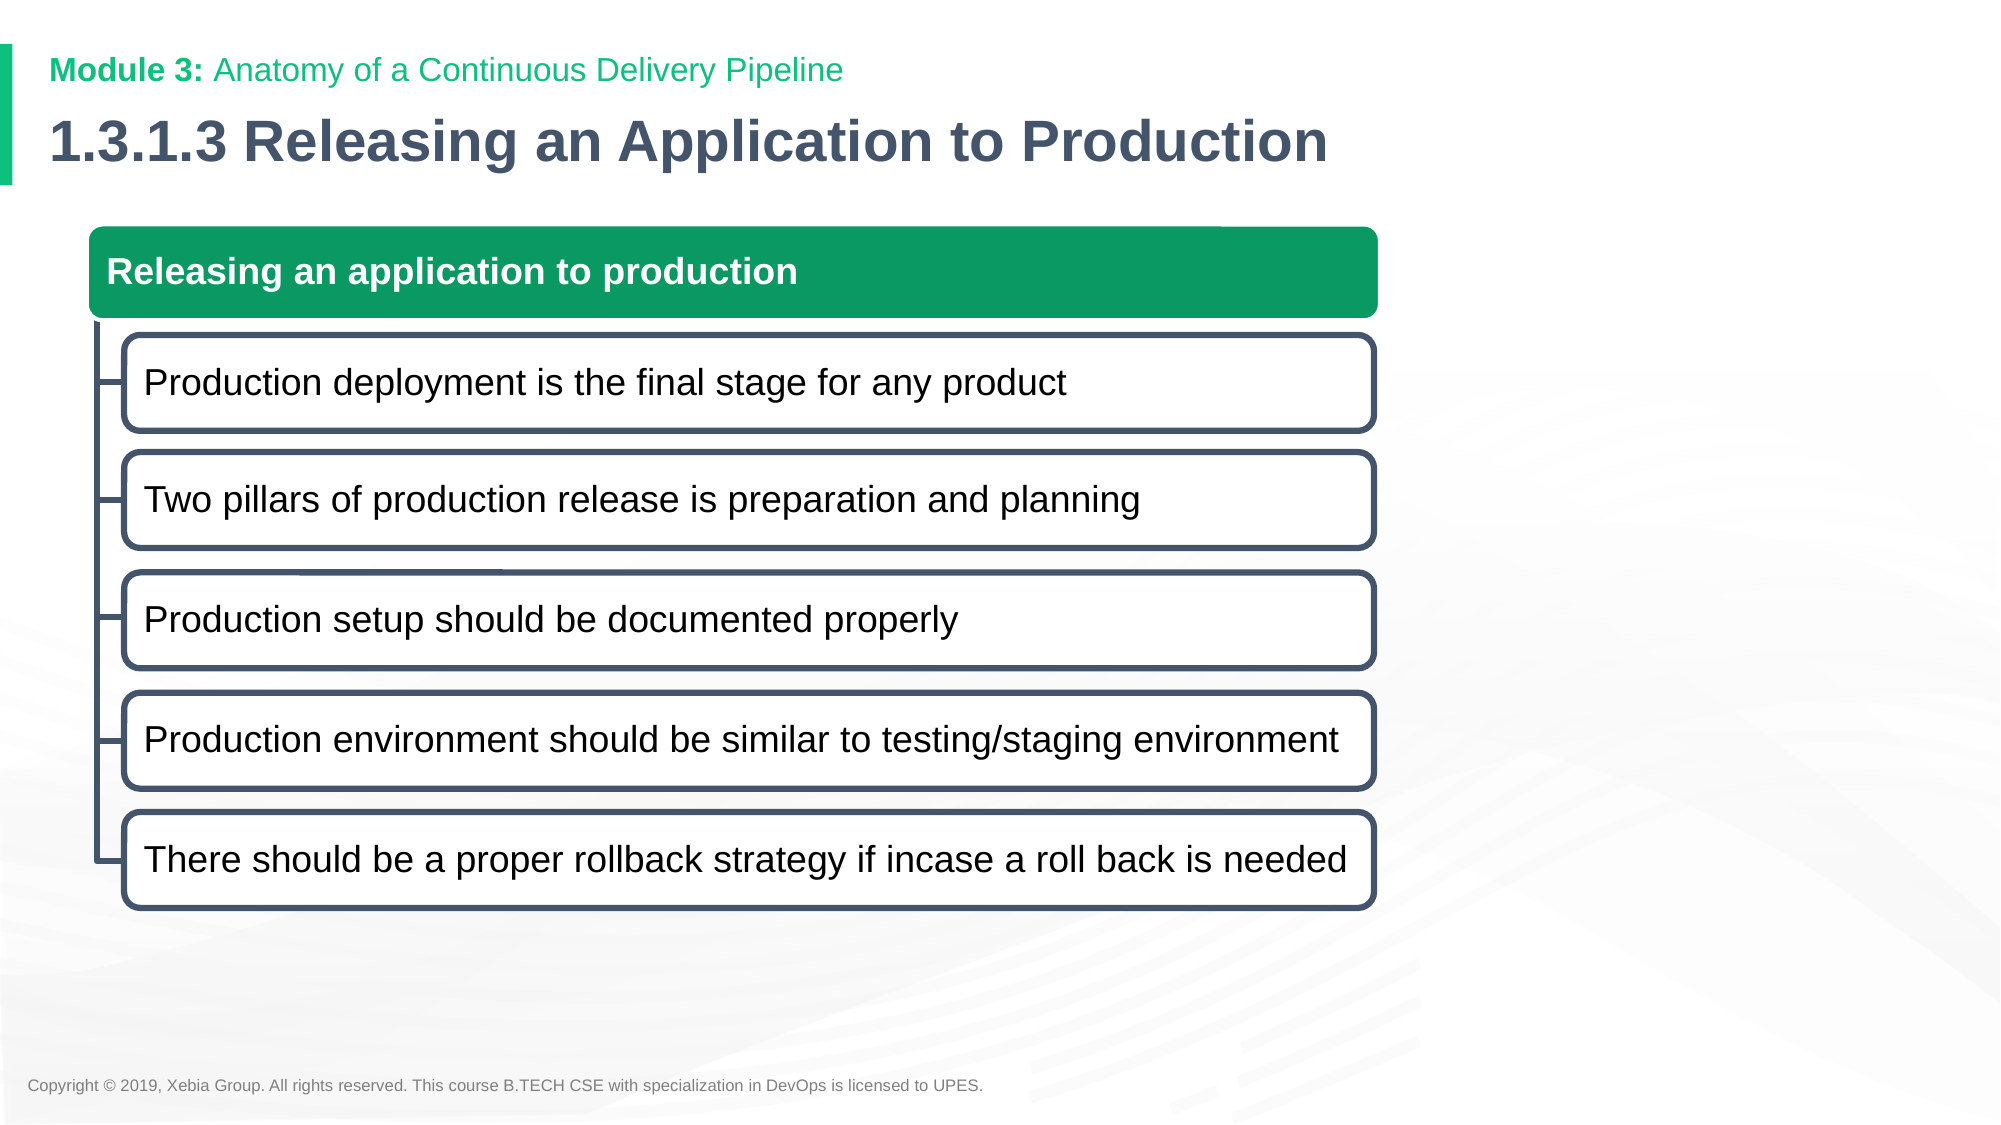

# 1.3.1.3 Releasing an Application to Production

Releasing an application to production

Production deployment is the final stage for any product

Two pillars of production release is preparation and planning

Production setup should be documented properly

Production environment should be similar to testing/staging environment

There should be a proper rollback strategy if incase a roll back is needed